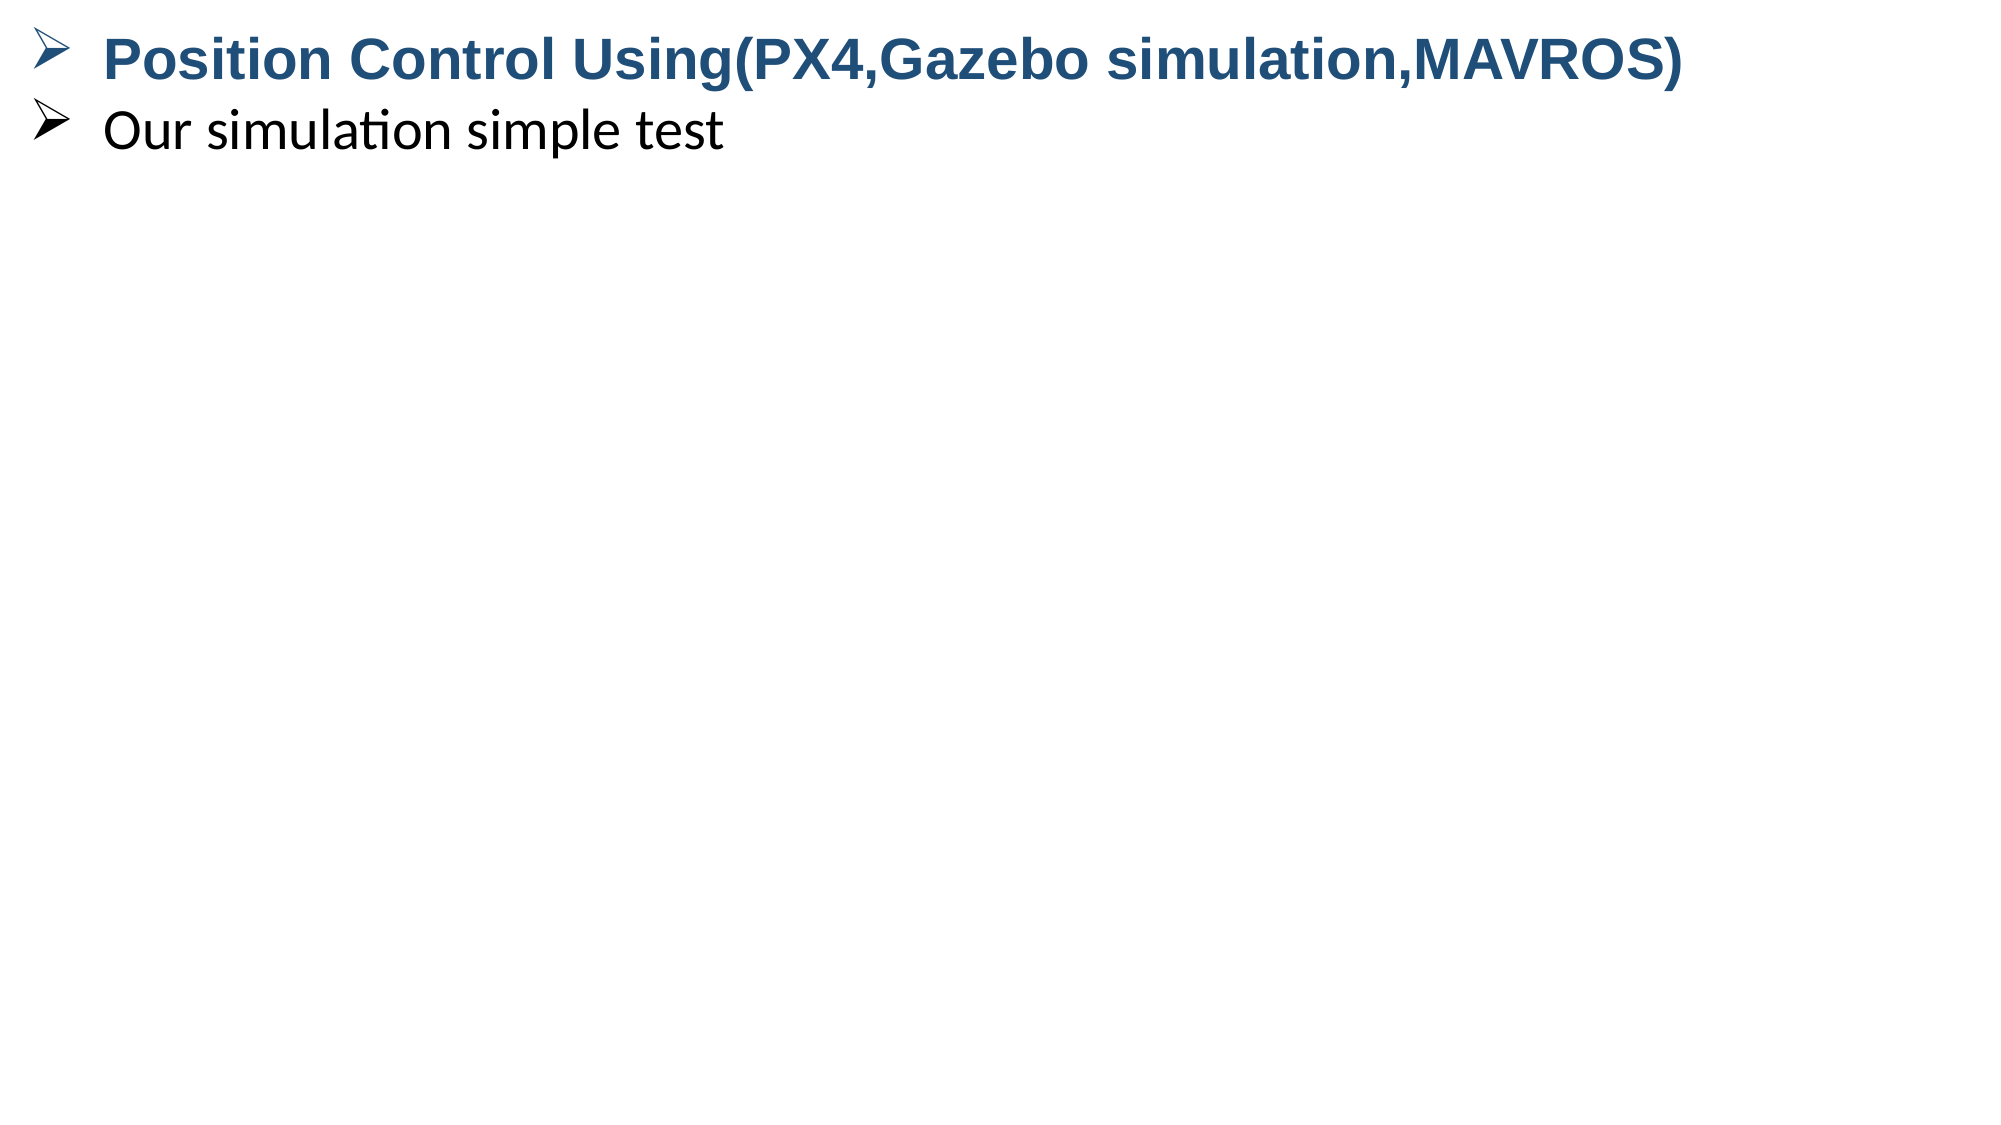

Position Control Using(PX4,Gazebo simulation,MAVROS)
Our simulation simple test